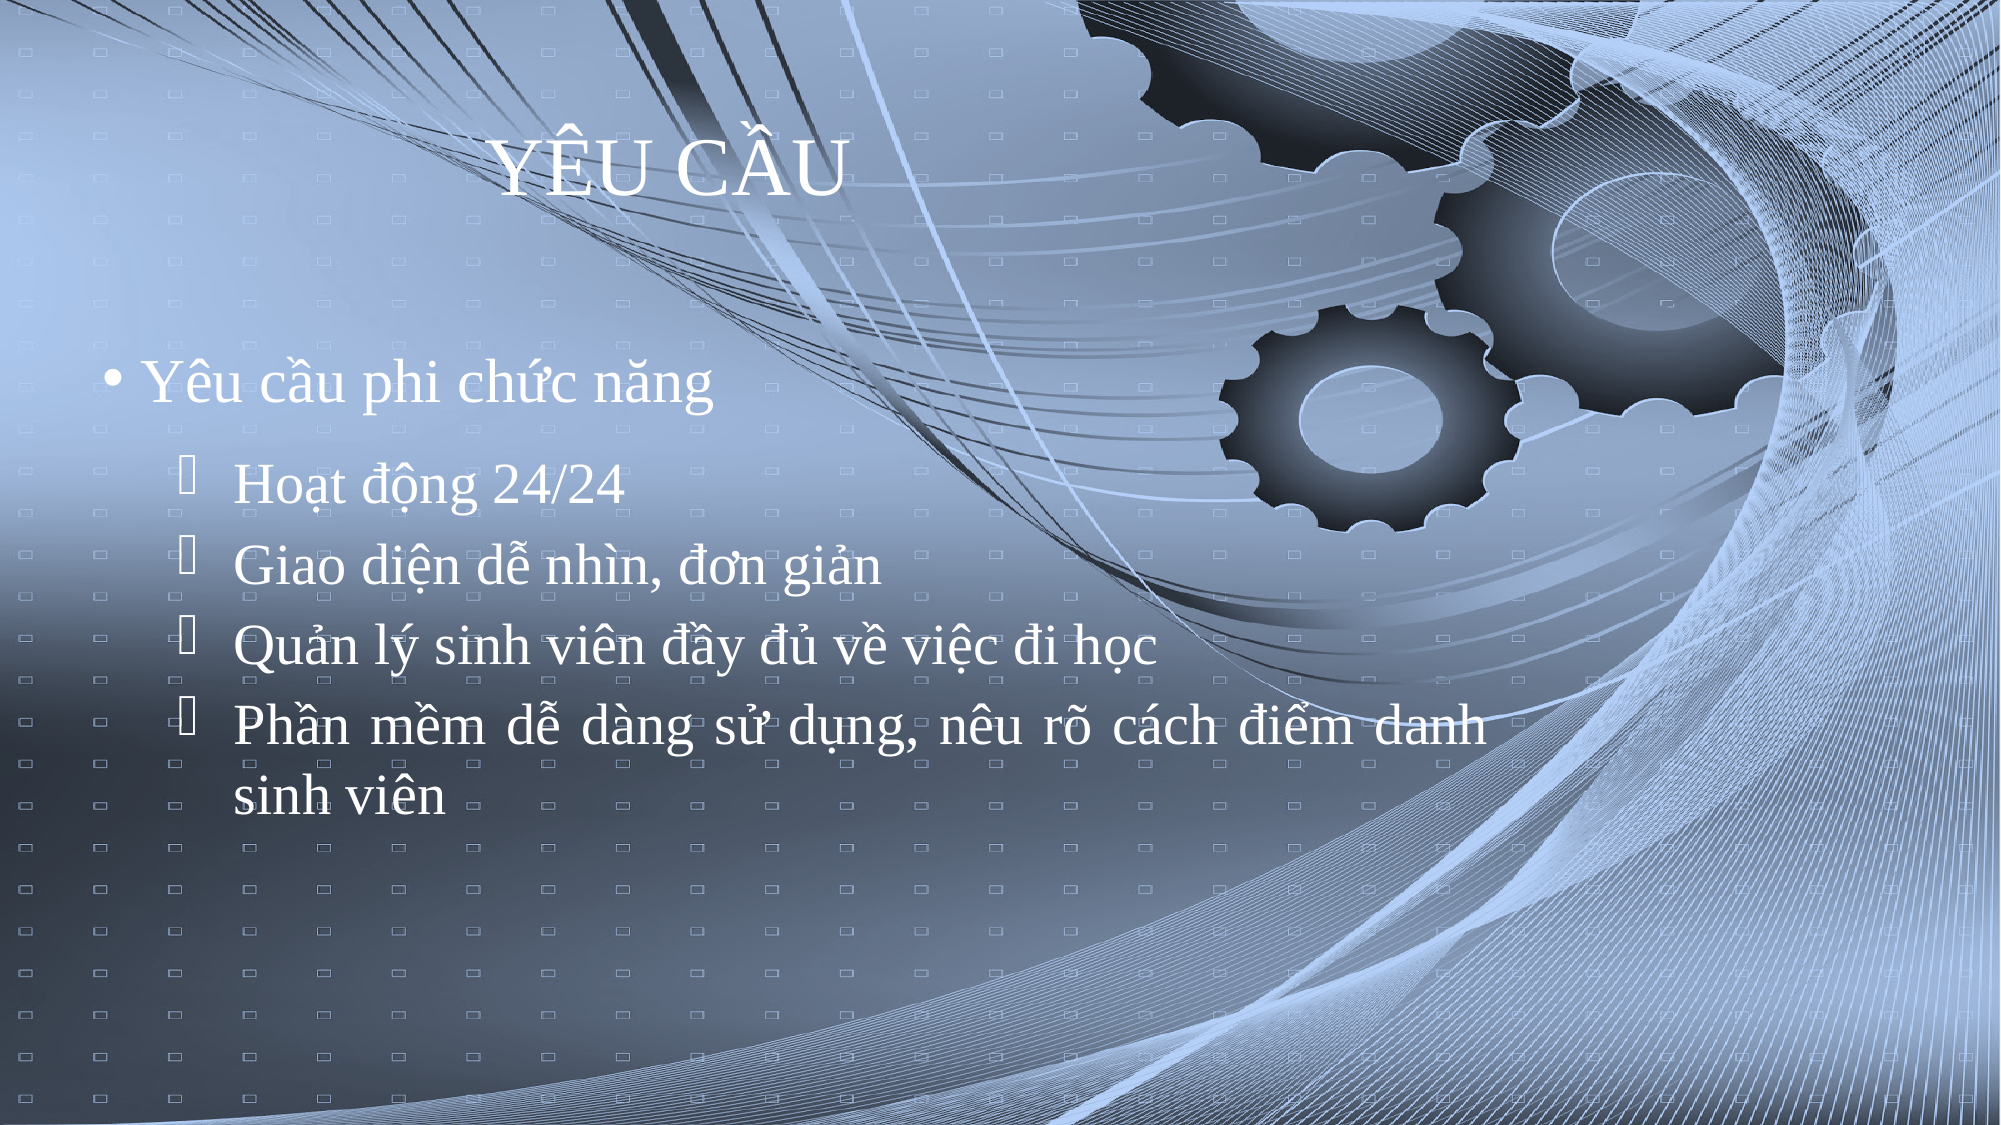

# YÊU CẦU
Yêu cầu phi chức năng
Hoạt động 24/24
Giao diện dễ nhìn, đơn giản
Quản lý sinh viên đầy đủ về việc đi học
Phần mềm dễ dàng sử dụng, nêu rõ cách điểm danh sinh viên